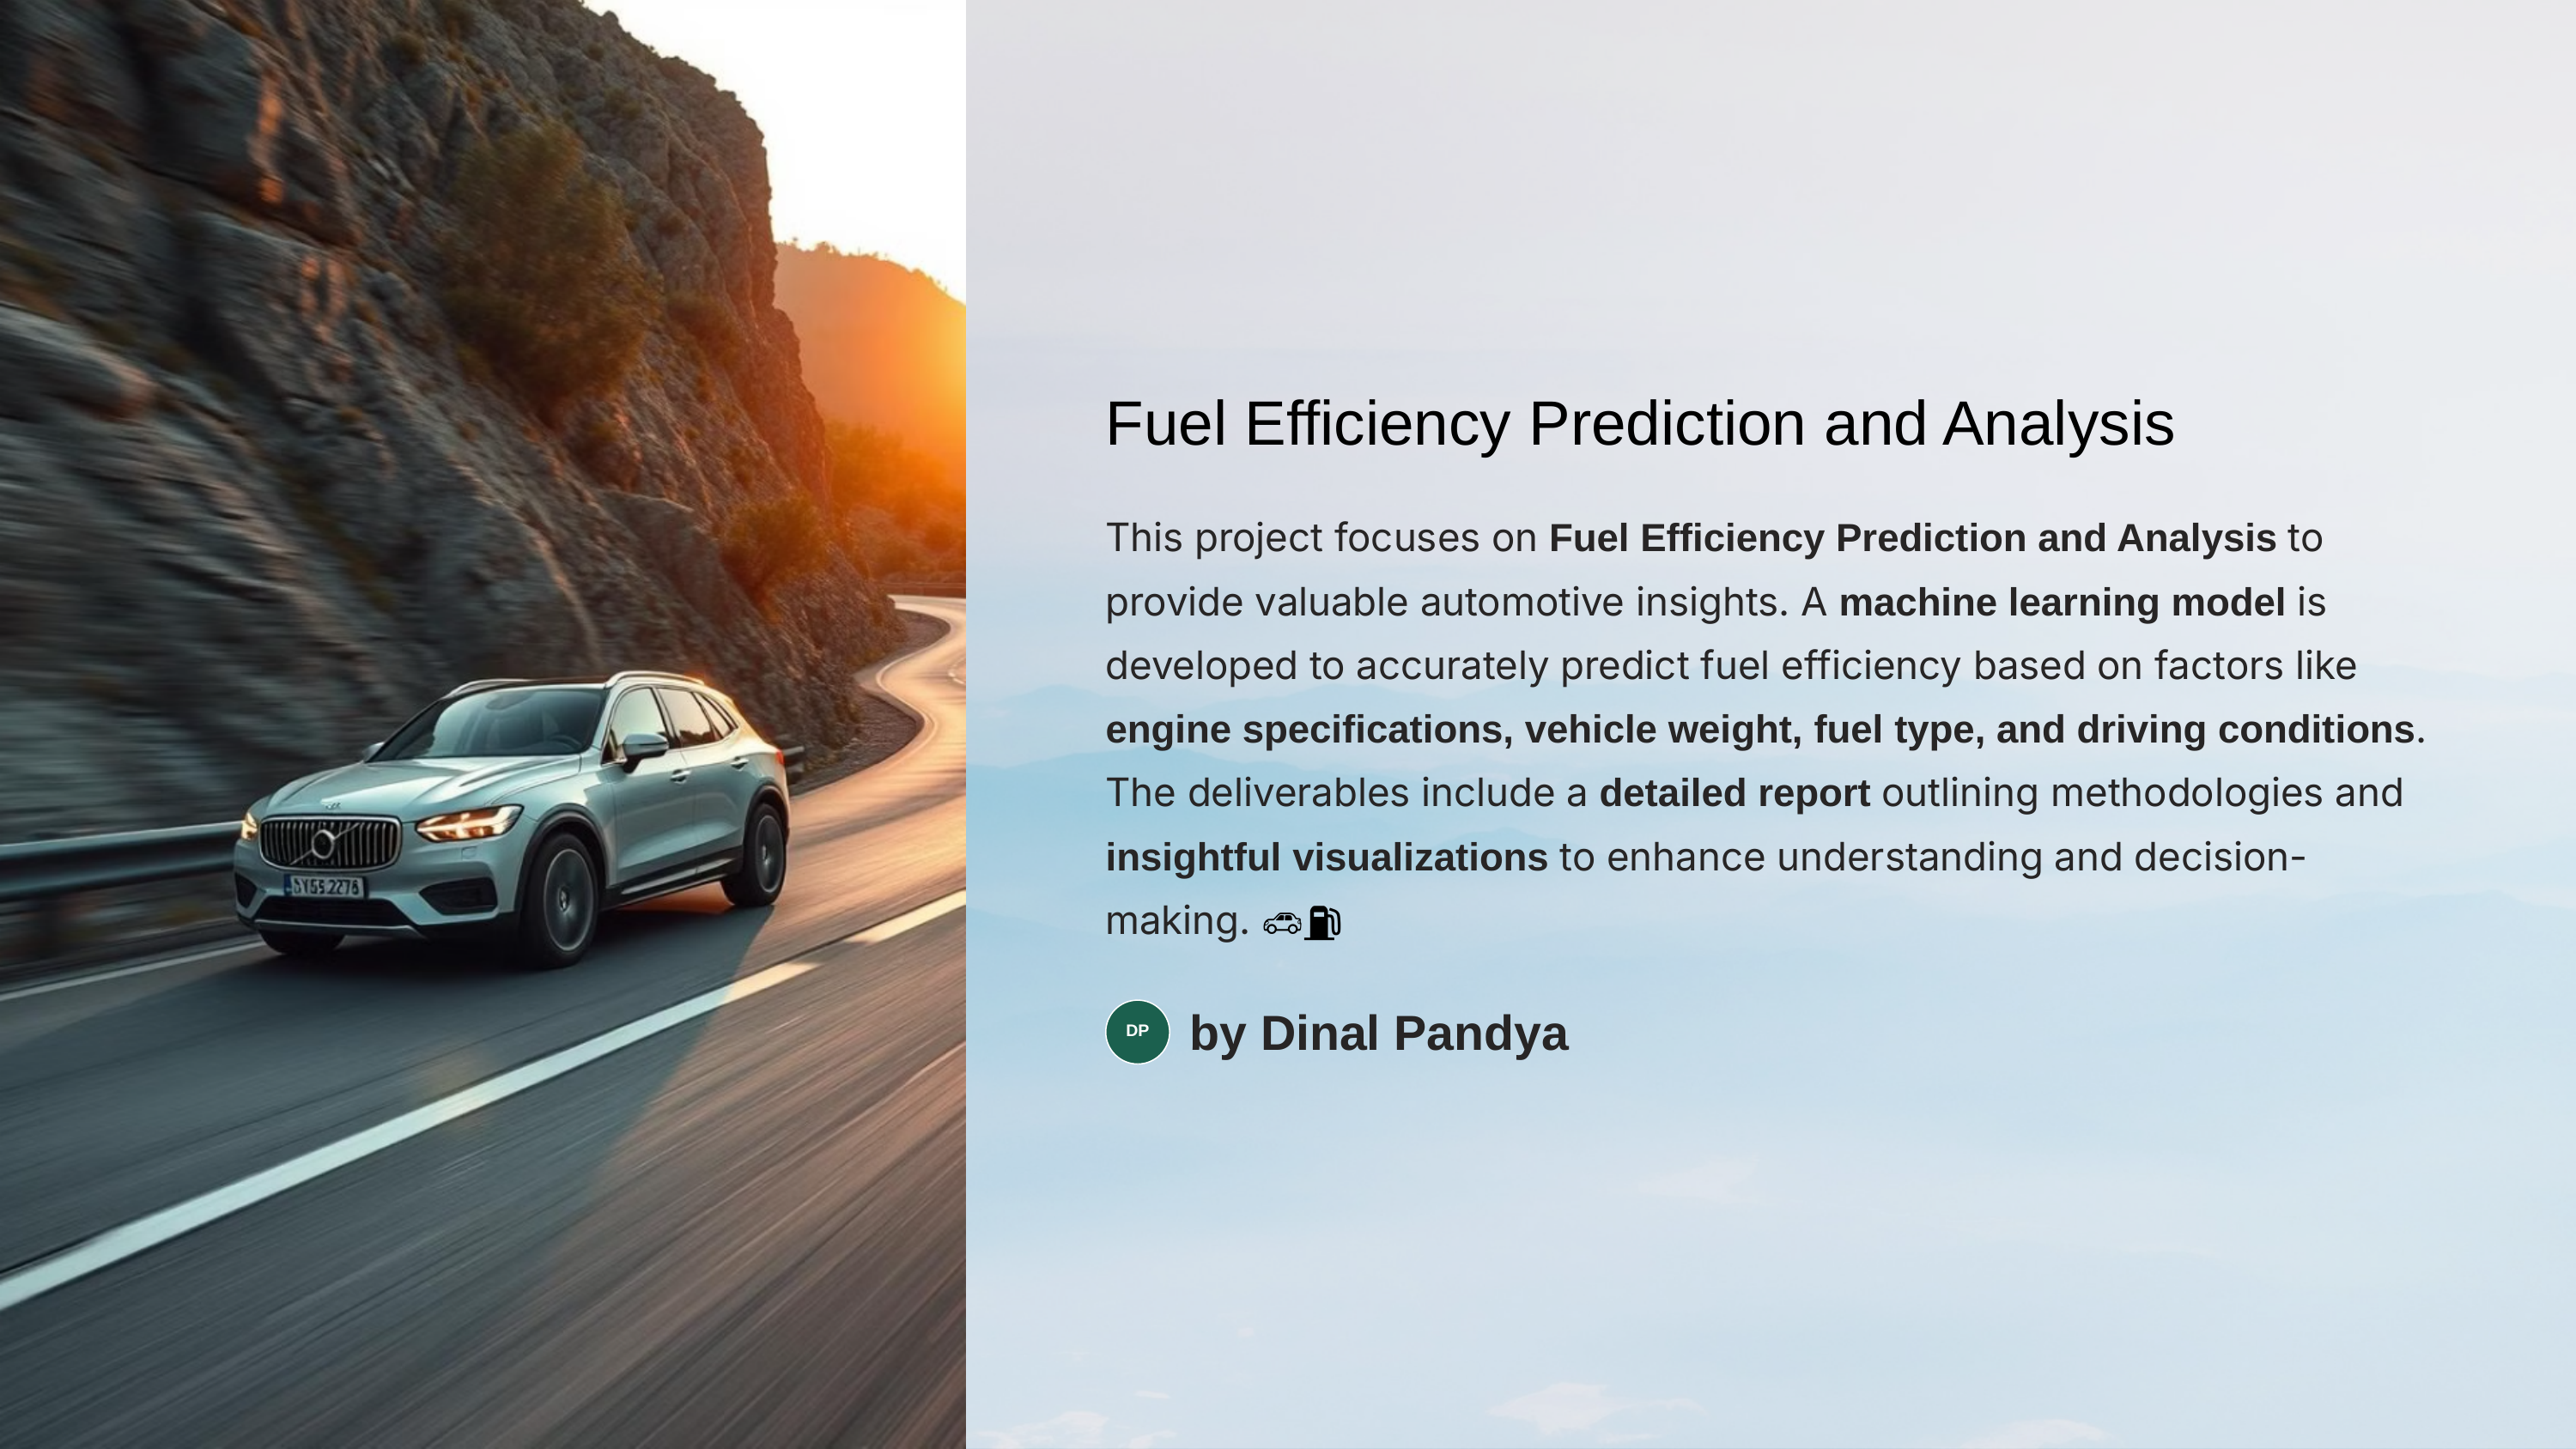

Fuel Efficiency Prediction and Analysis

This project focuses on Fuel Efficiency Prediction and Analysis to provide valuable automotive insights. A machine learning model is developed to accurately predict fuel efficiency based on factors like engine specifications, vehicle weight, fuel type, and driving conditions. The deliverables include a detailed report outlining methodologies and insightful visualizations to enhance understanding and decision-making. 🚗⛽

by Dinal Pandya

DP